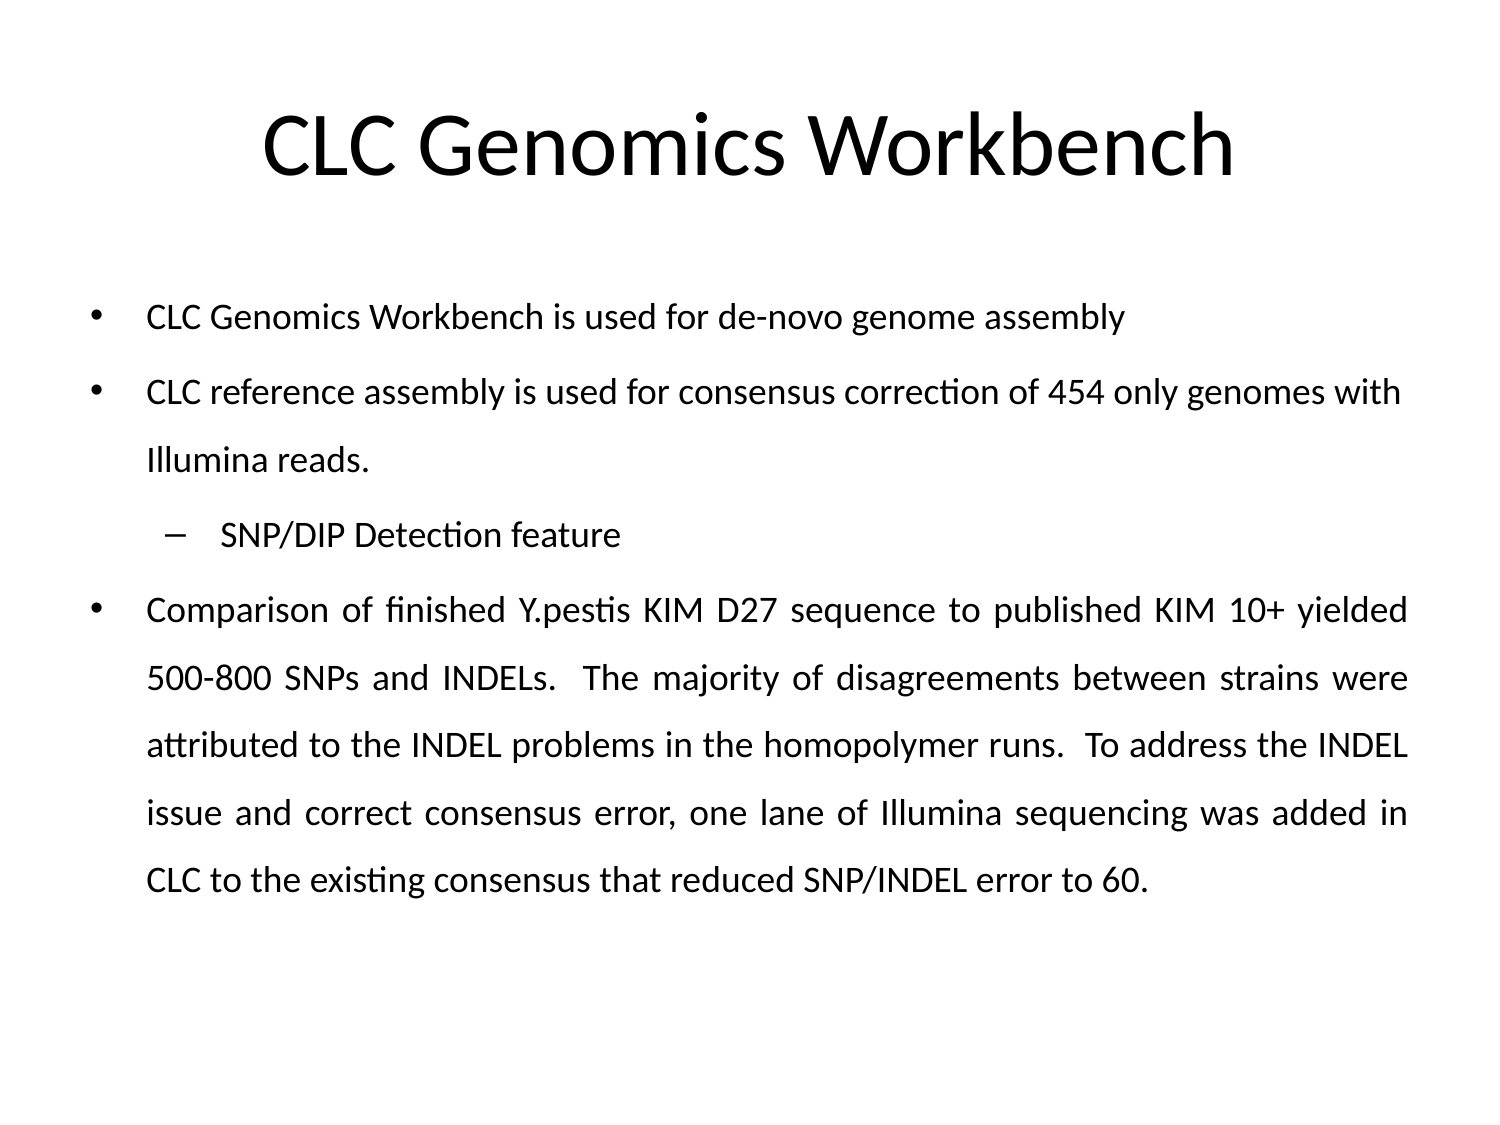

# CLC Genomics Workbench
CLC Genomics Workbench is used for de-novo genome assembly
CLC reference assembly is used for consensus correction of 454 only genomes with Illumina reads.
 SNP/DIP Detection feature
Comparison of finished Y.pestis KIM D27 sequence to published KIM 10+ yielded 500-800 SNPs and INDELs.  The majority of disagreements between strains were attributed to the INDEL problems in the homopolymer runs.  To address the INDEL issue and correct consensus error, one lane of Illumina sequencing was added in CLC to the existing consensus that reduced SNP/INDEL error to 60.